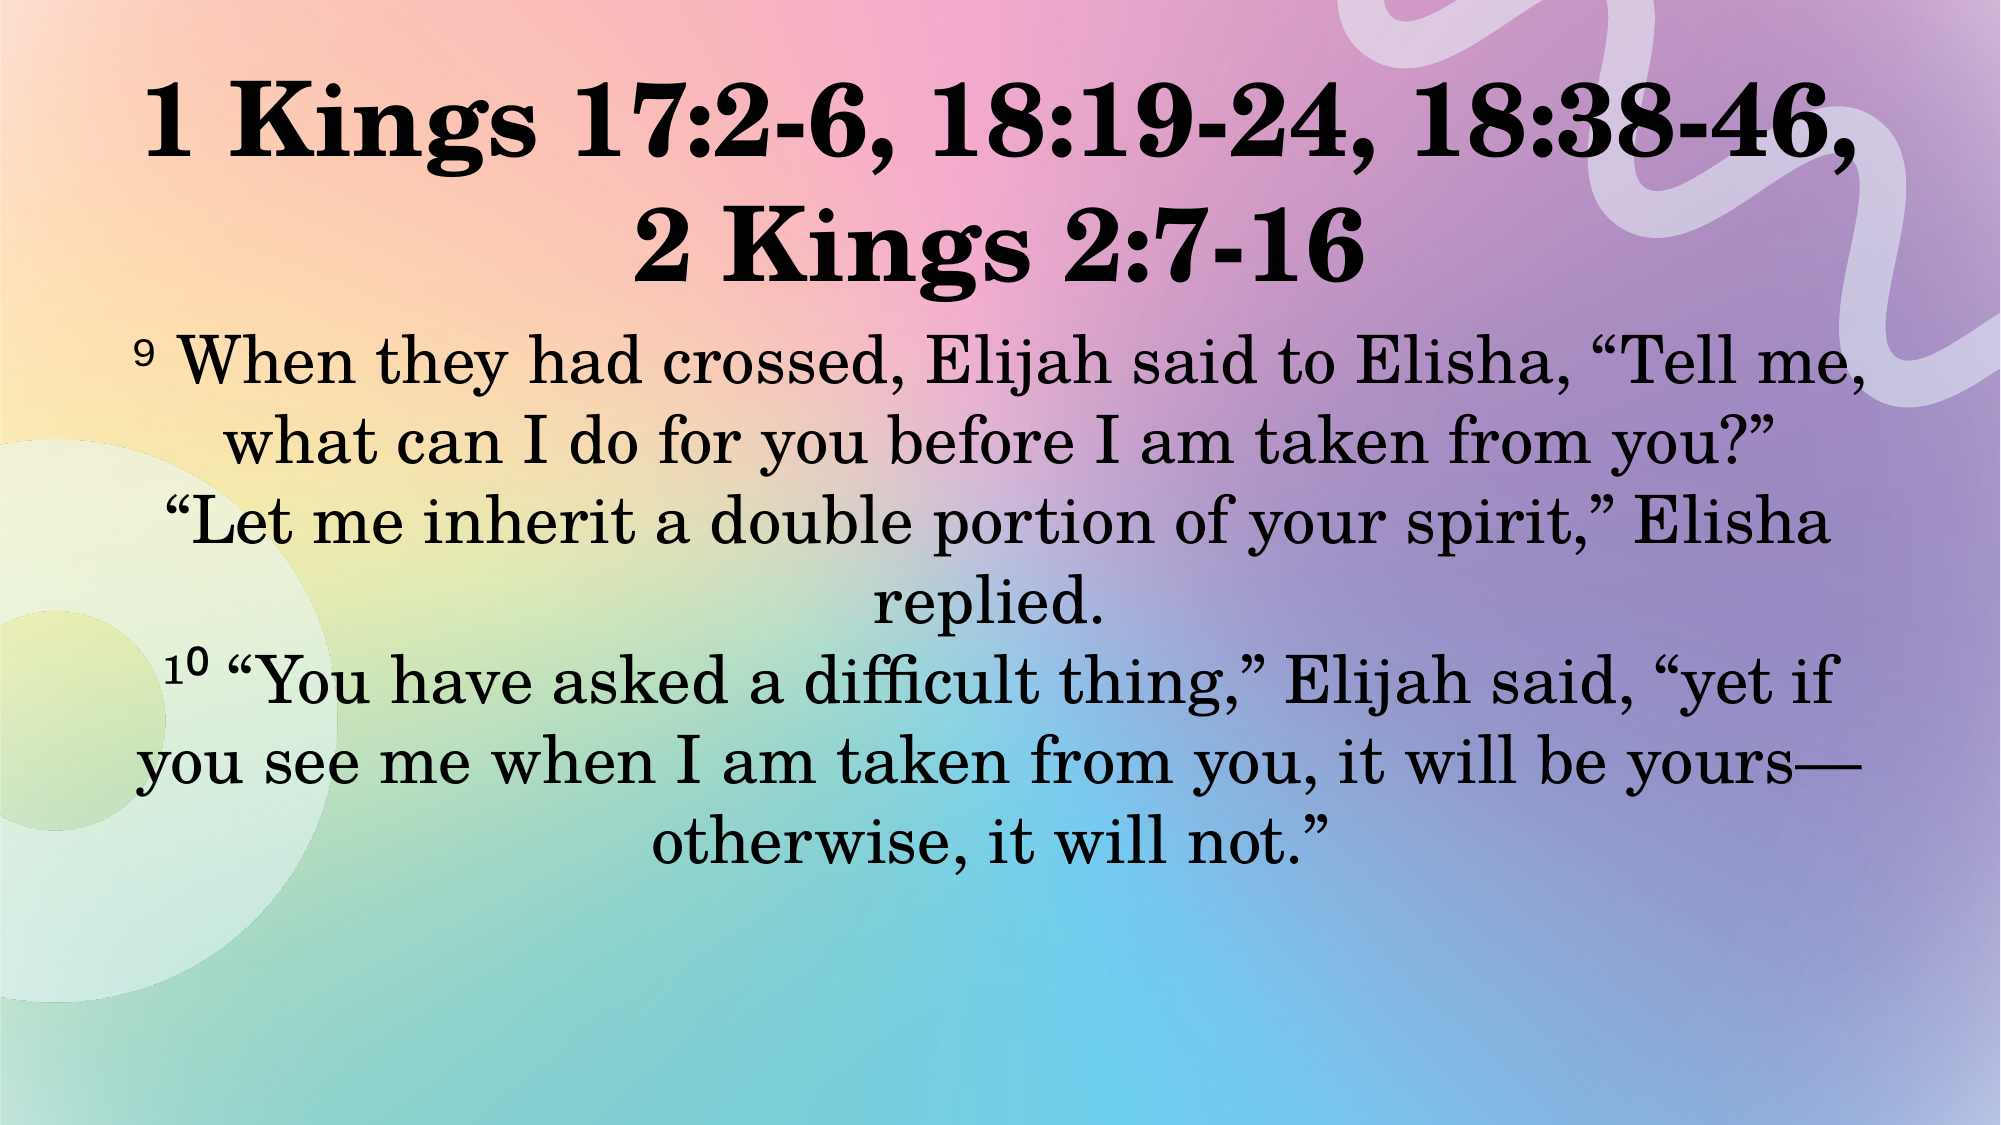

1 Kings 17:2-6, 18:19-24, 18:38-46, 2 Kings 2:7-16
⁹ When they had crossed, Elijah said to Elisha, “Tell me, what can I do for you before I am taken from you?”
“Let me inherit a double portion of your spirit,” Elisha replied.
¹⁰ “You have asked a difficult thing,” Elijah said, “yet if you see me when I am taken from you, it will be yours—otherwise, it will not.”